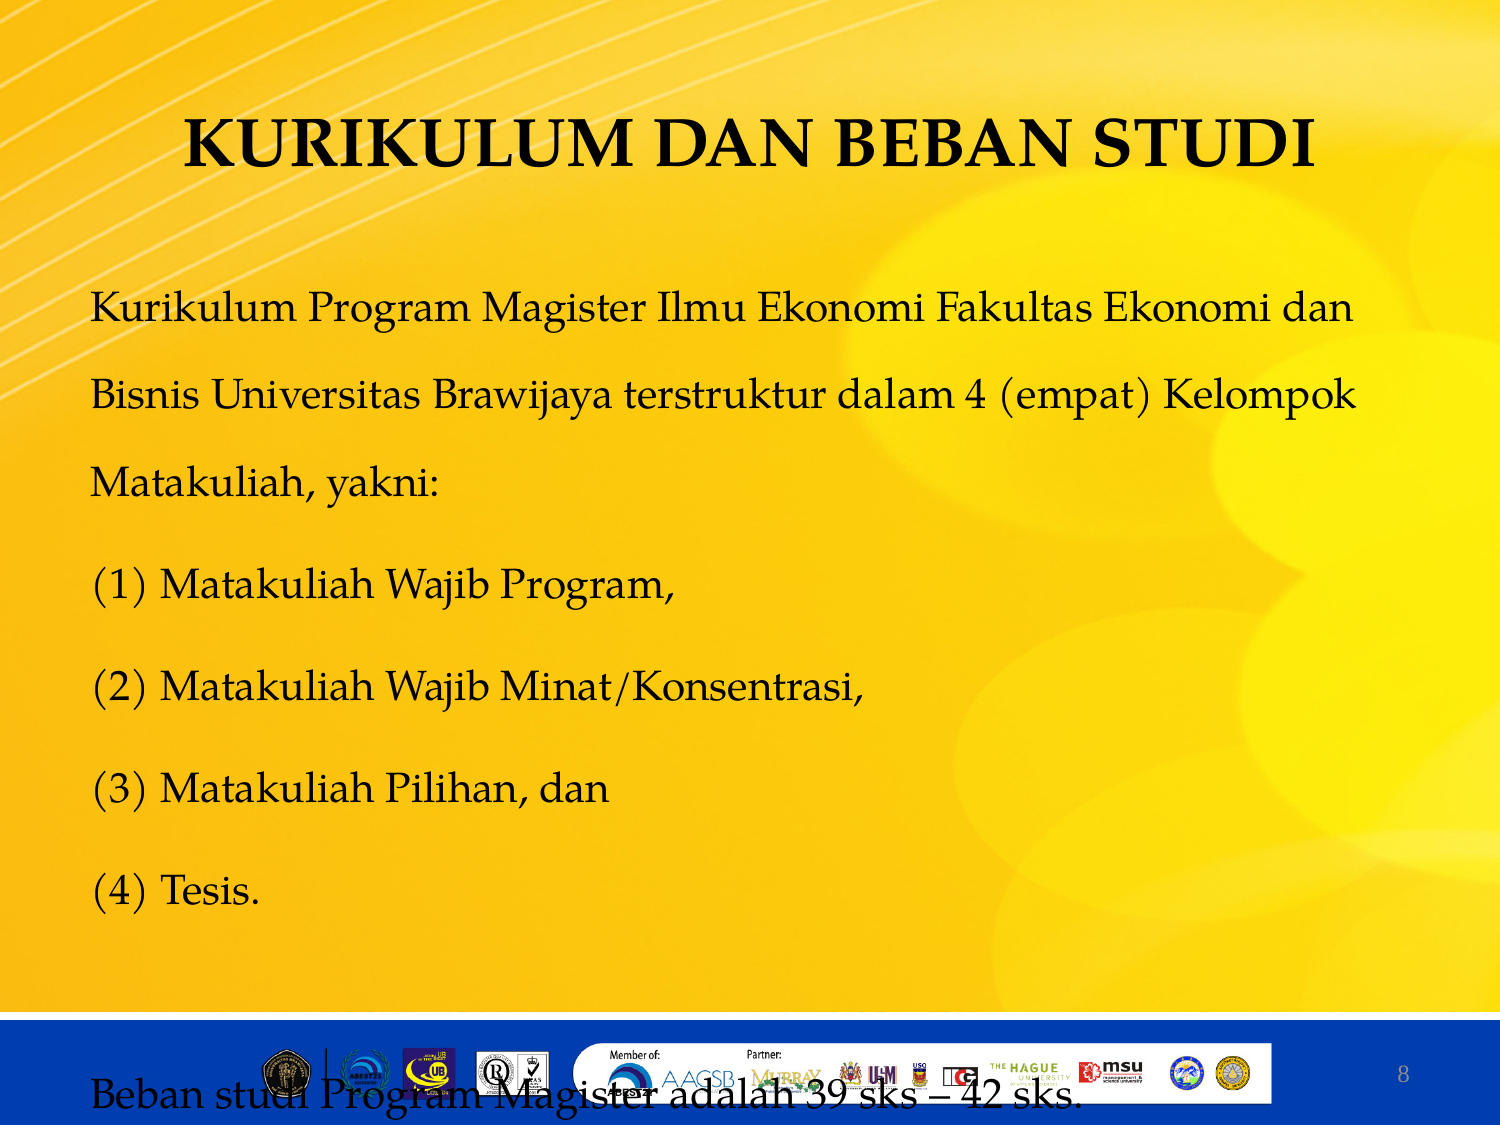

# KURIKULUM DAN BEBAN STUDI
Kurikulum Program Magister Ilmu Ekonomi Fakultas Ekonomi dan Bisnis Universitas Brawijaya terstruktur dalam 4 (empat) Kelompok Matakuliah, yakni:
(1) Matakuliah Wajib Program,
(2) Matakuliah Wajib Minat/Konsentrasi,
(3) Matakuliah Pilihan, dan
(4) Tesis.

Beban studi Program Magister adalah 39 sks – 42 sks.

8